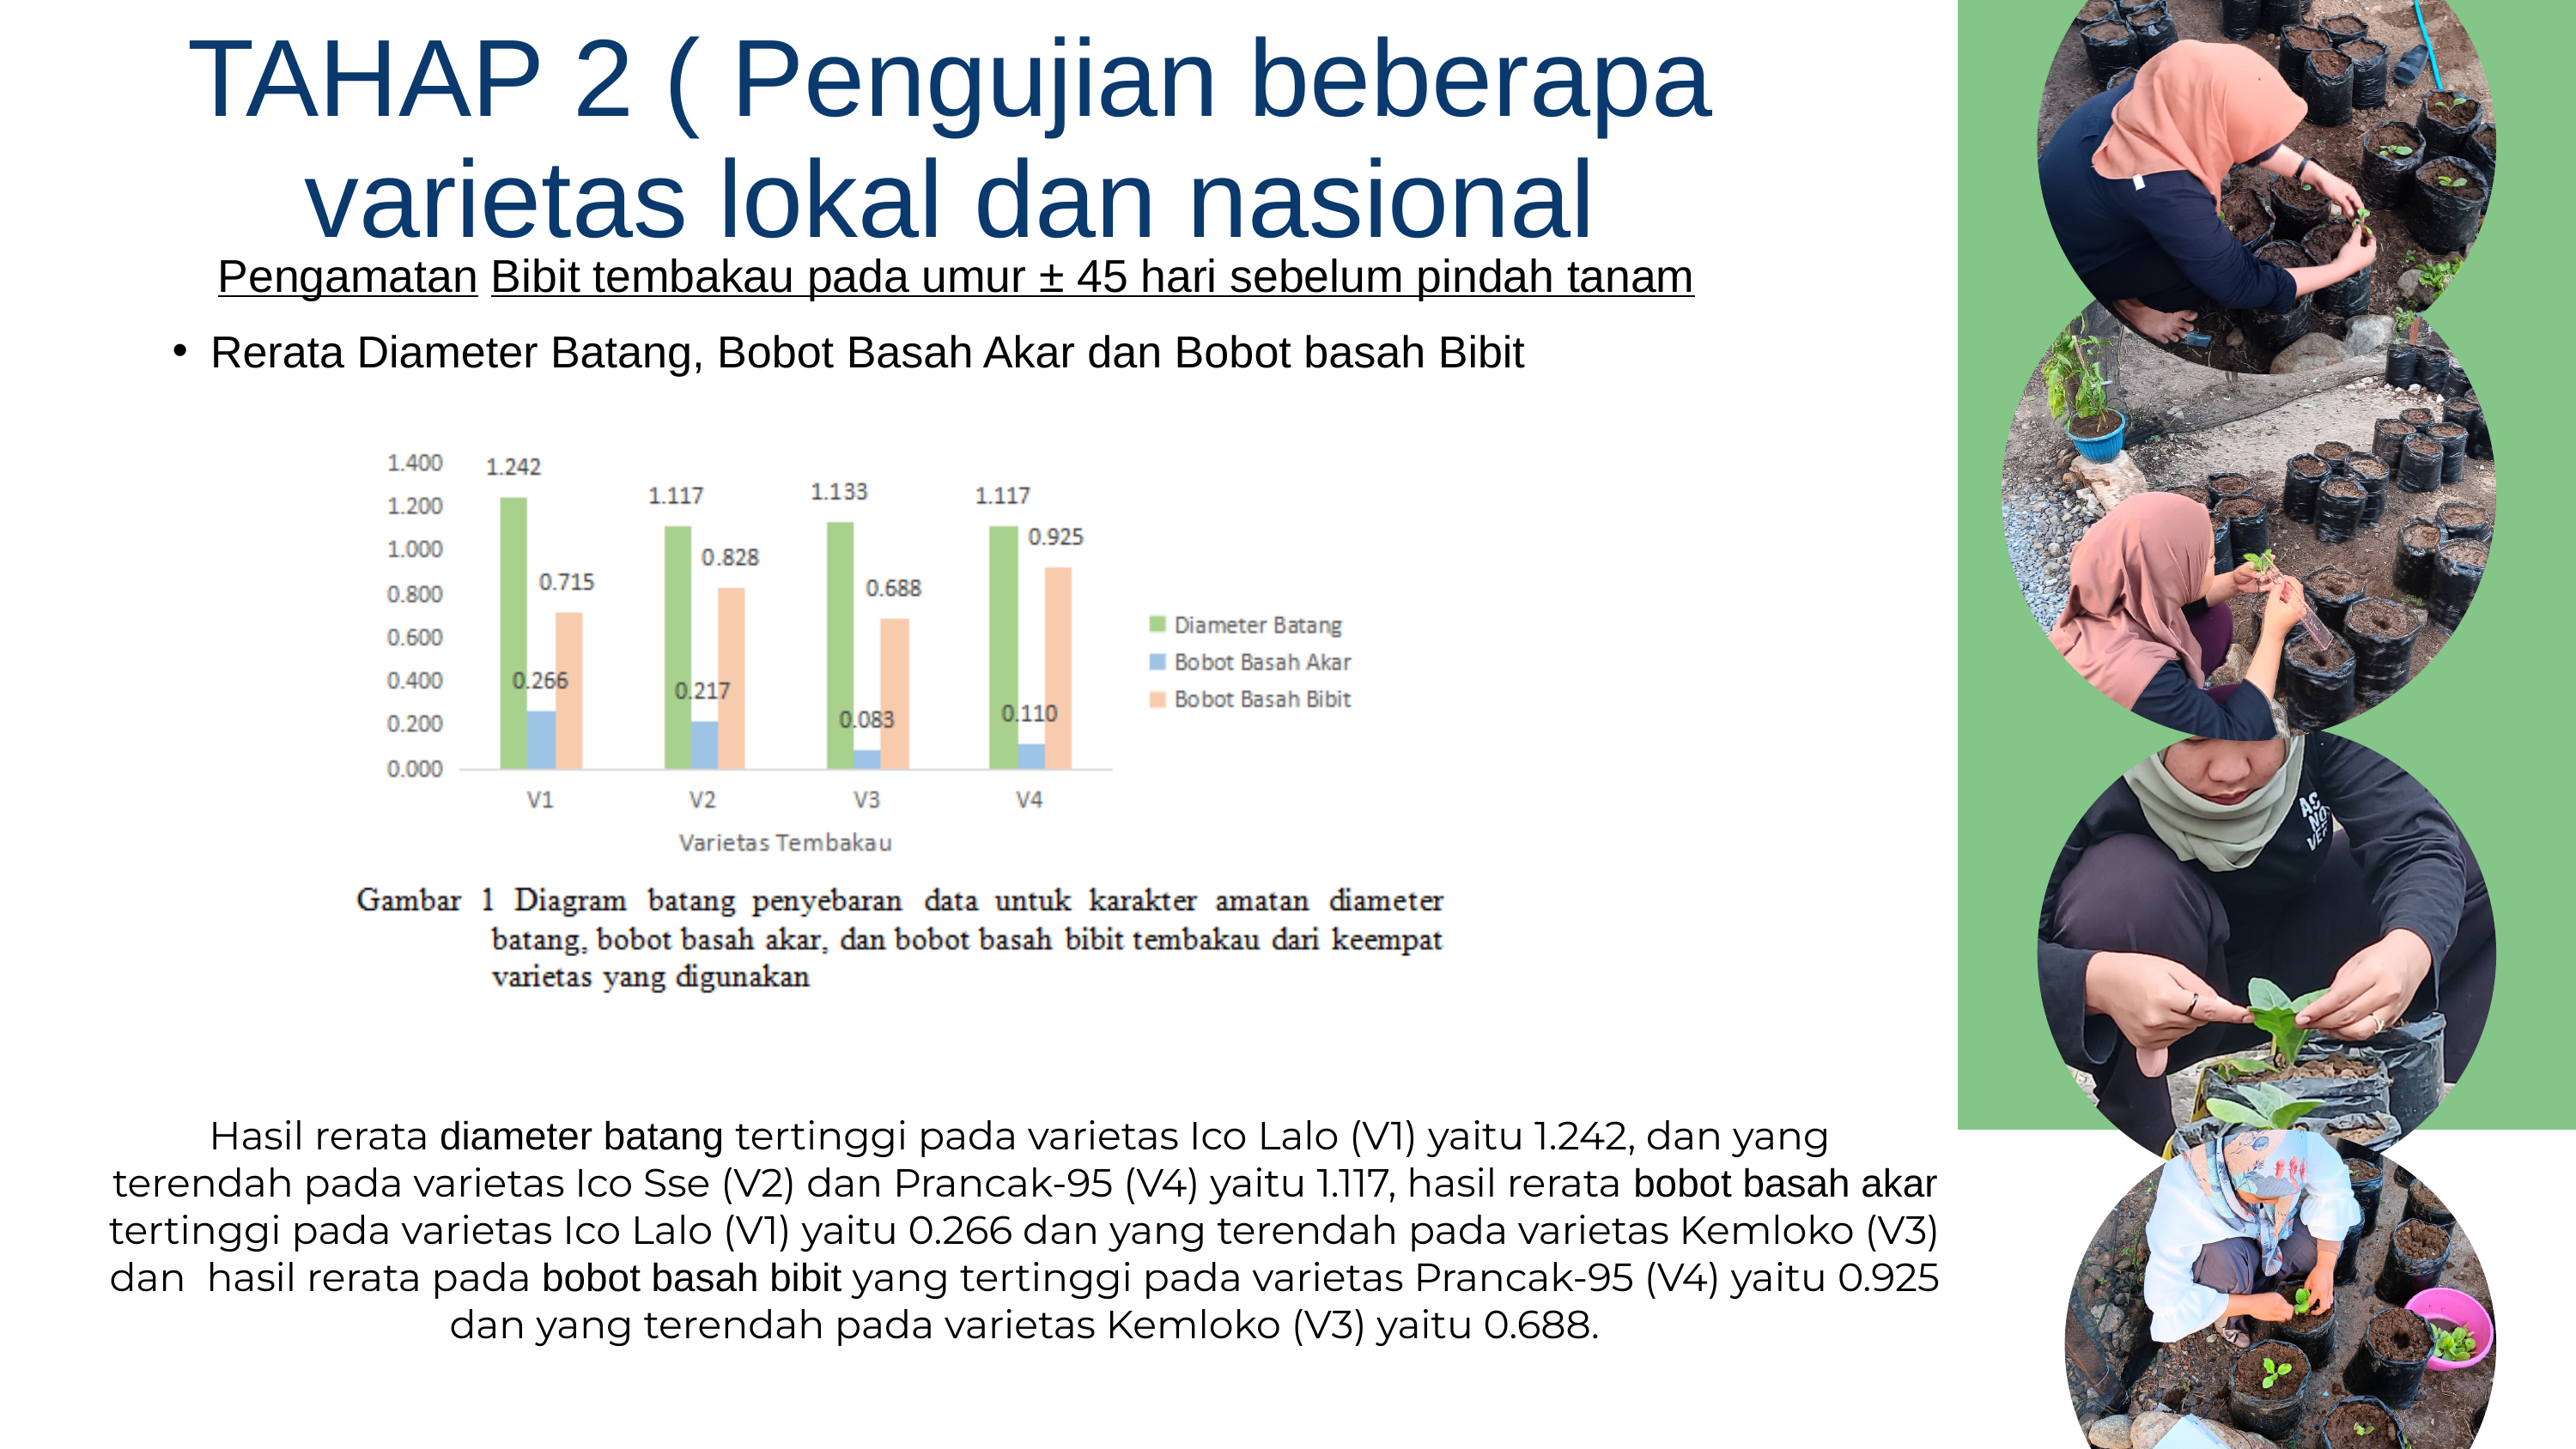

TAHAP 2 ( Pengujian beberapa varietas lokal dan nasional

 Pengamatan Bibit tembakau pada umur ± 45 hari sebelum pindah tanam

Rerata Diameter Batang, Bobot Basah Akar dan Bobot basah Bibit

Hasil rerata diameter batang tertinggi pada varietas Ico Lalo (V1) yaitu 1.242, dan yang
terendah pada varietas Ico Sse (V2) dan Prancak-95 (V4) yaitu 1.117, hasil rerata bobot basah akar tertinggi pada varietas Ico Lalo (V1) yaitu 0.266 dan yang terendah pada varietas Kemloko (V3) dan  hasil rerata pada bobot basah bibit yang tertinggi pada varietas Prancak-95 (V4) yaitu 0.925 dan yang terendah pada varietas Kemloko (V3) yaitu 0.688.